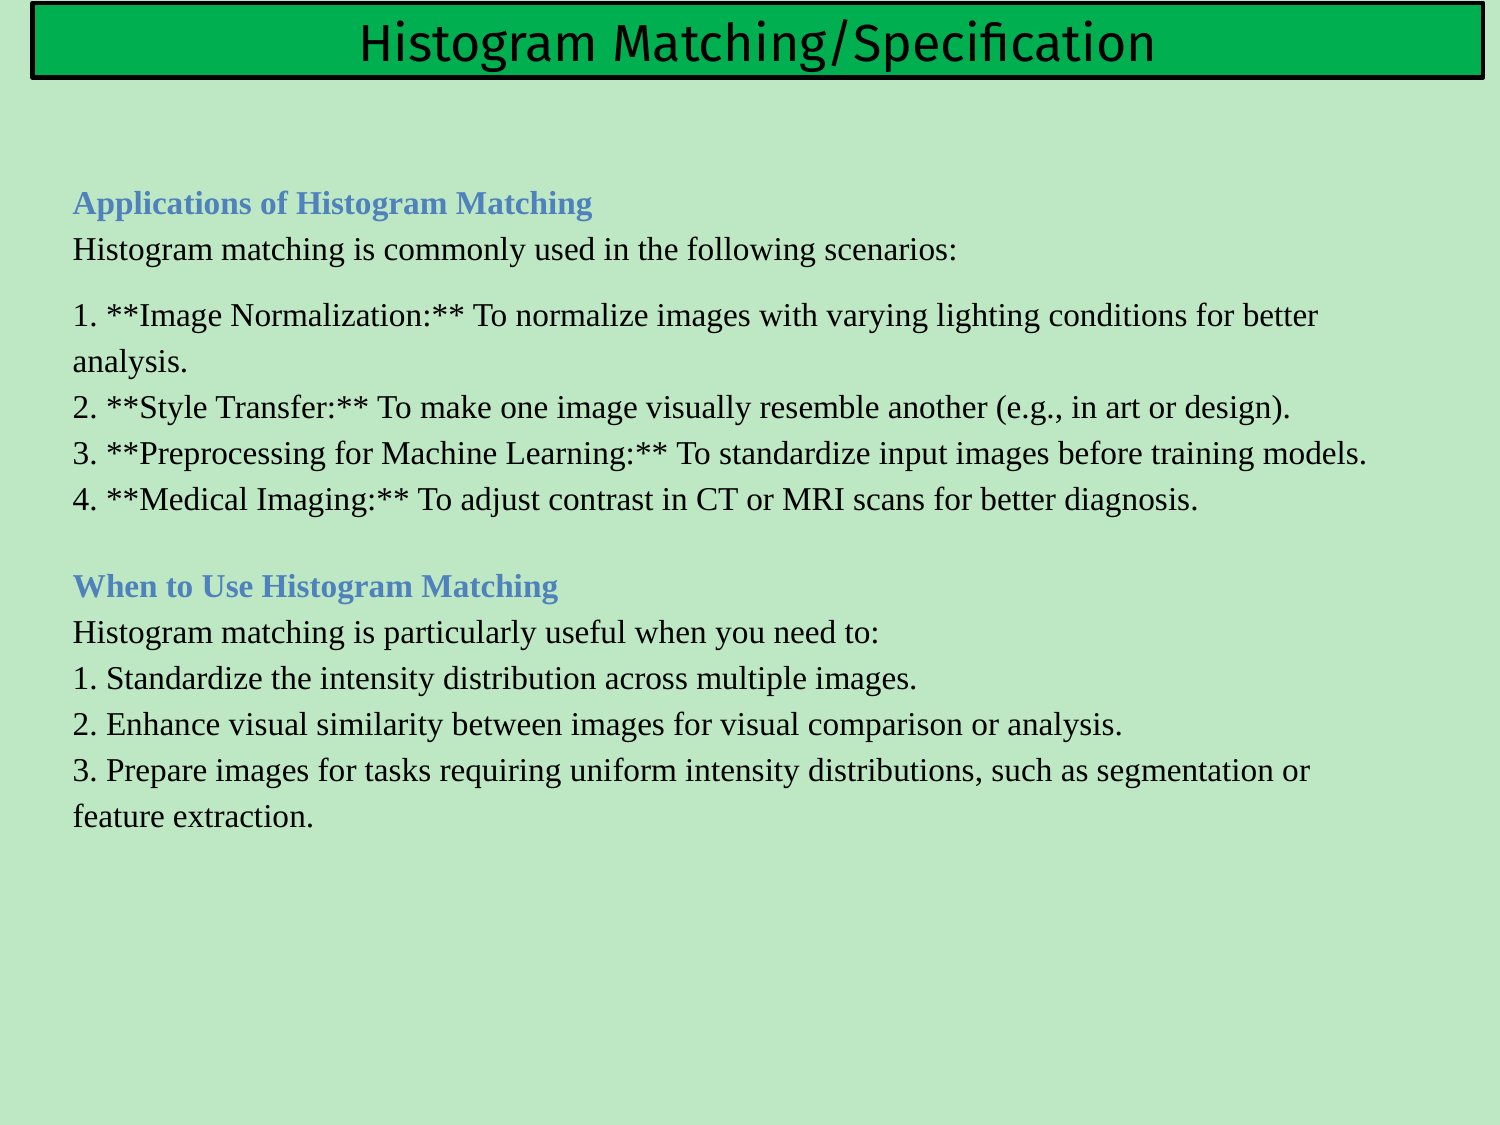

# Histogram Matching/Specification
Applications of Histogram Matching
Histogram matching is commonly used in the following scenarios:
1. **Image Normalization:** To normalize images with varying lighting conditions for better analysis.
2. **Style Transfer:** To make one image visually resemble another (e.g., in art or design).
3. **Preprocessing for Machine Learning:** To standardize input images before training models.
4. **Medical Imaging:** To adjust contrast in CT or MRI scans for better diagnosis.
When to Use Histogram Matching
Histogram matching is particularly useful when you need to:
1. Standardize the intensity distribution across multiple images.
2. Enhance visual similarity between images for visual comparison or analysis.
3. Prepare images for tasks requiring uniform intensity distributions, such as segmentation or feature extraction.